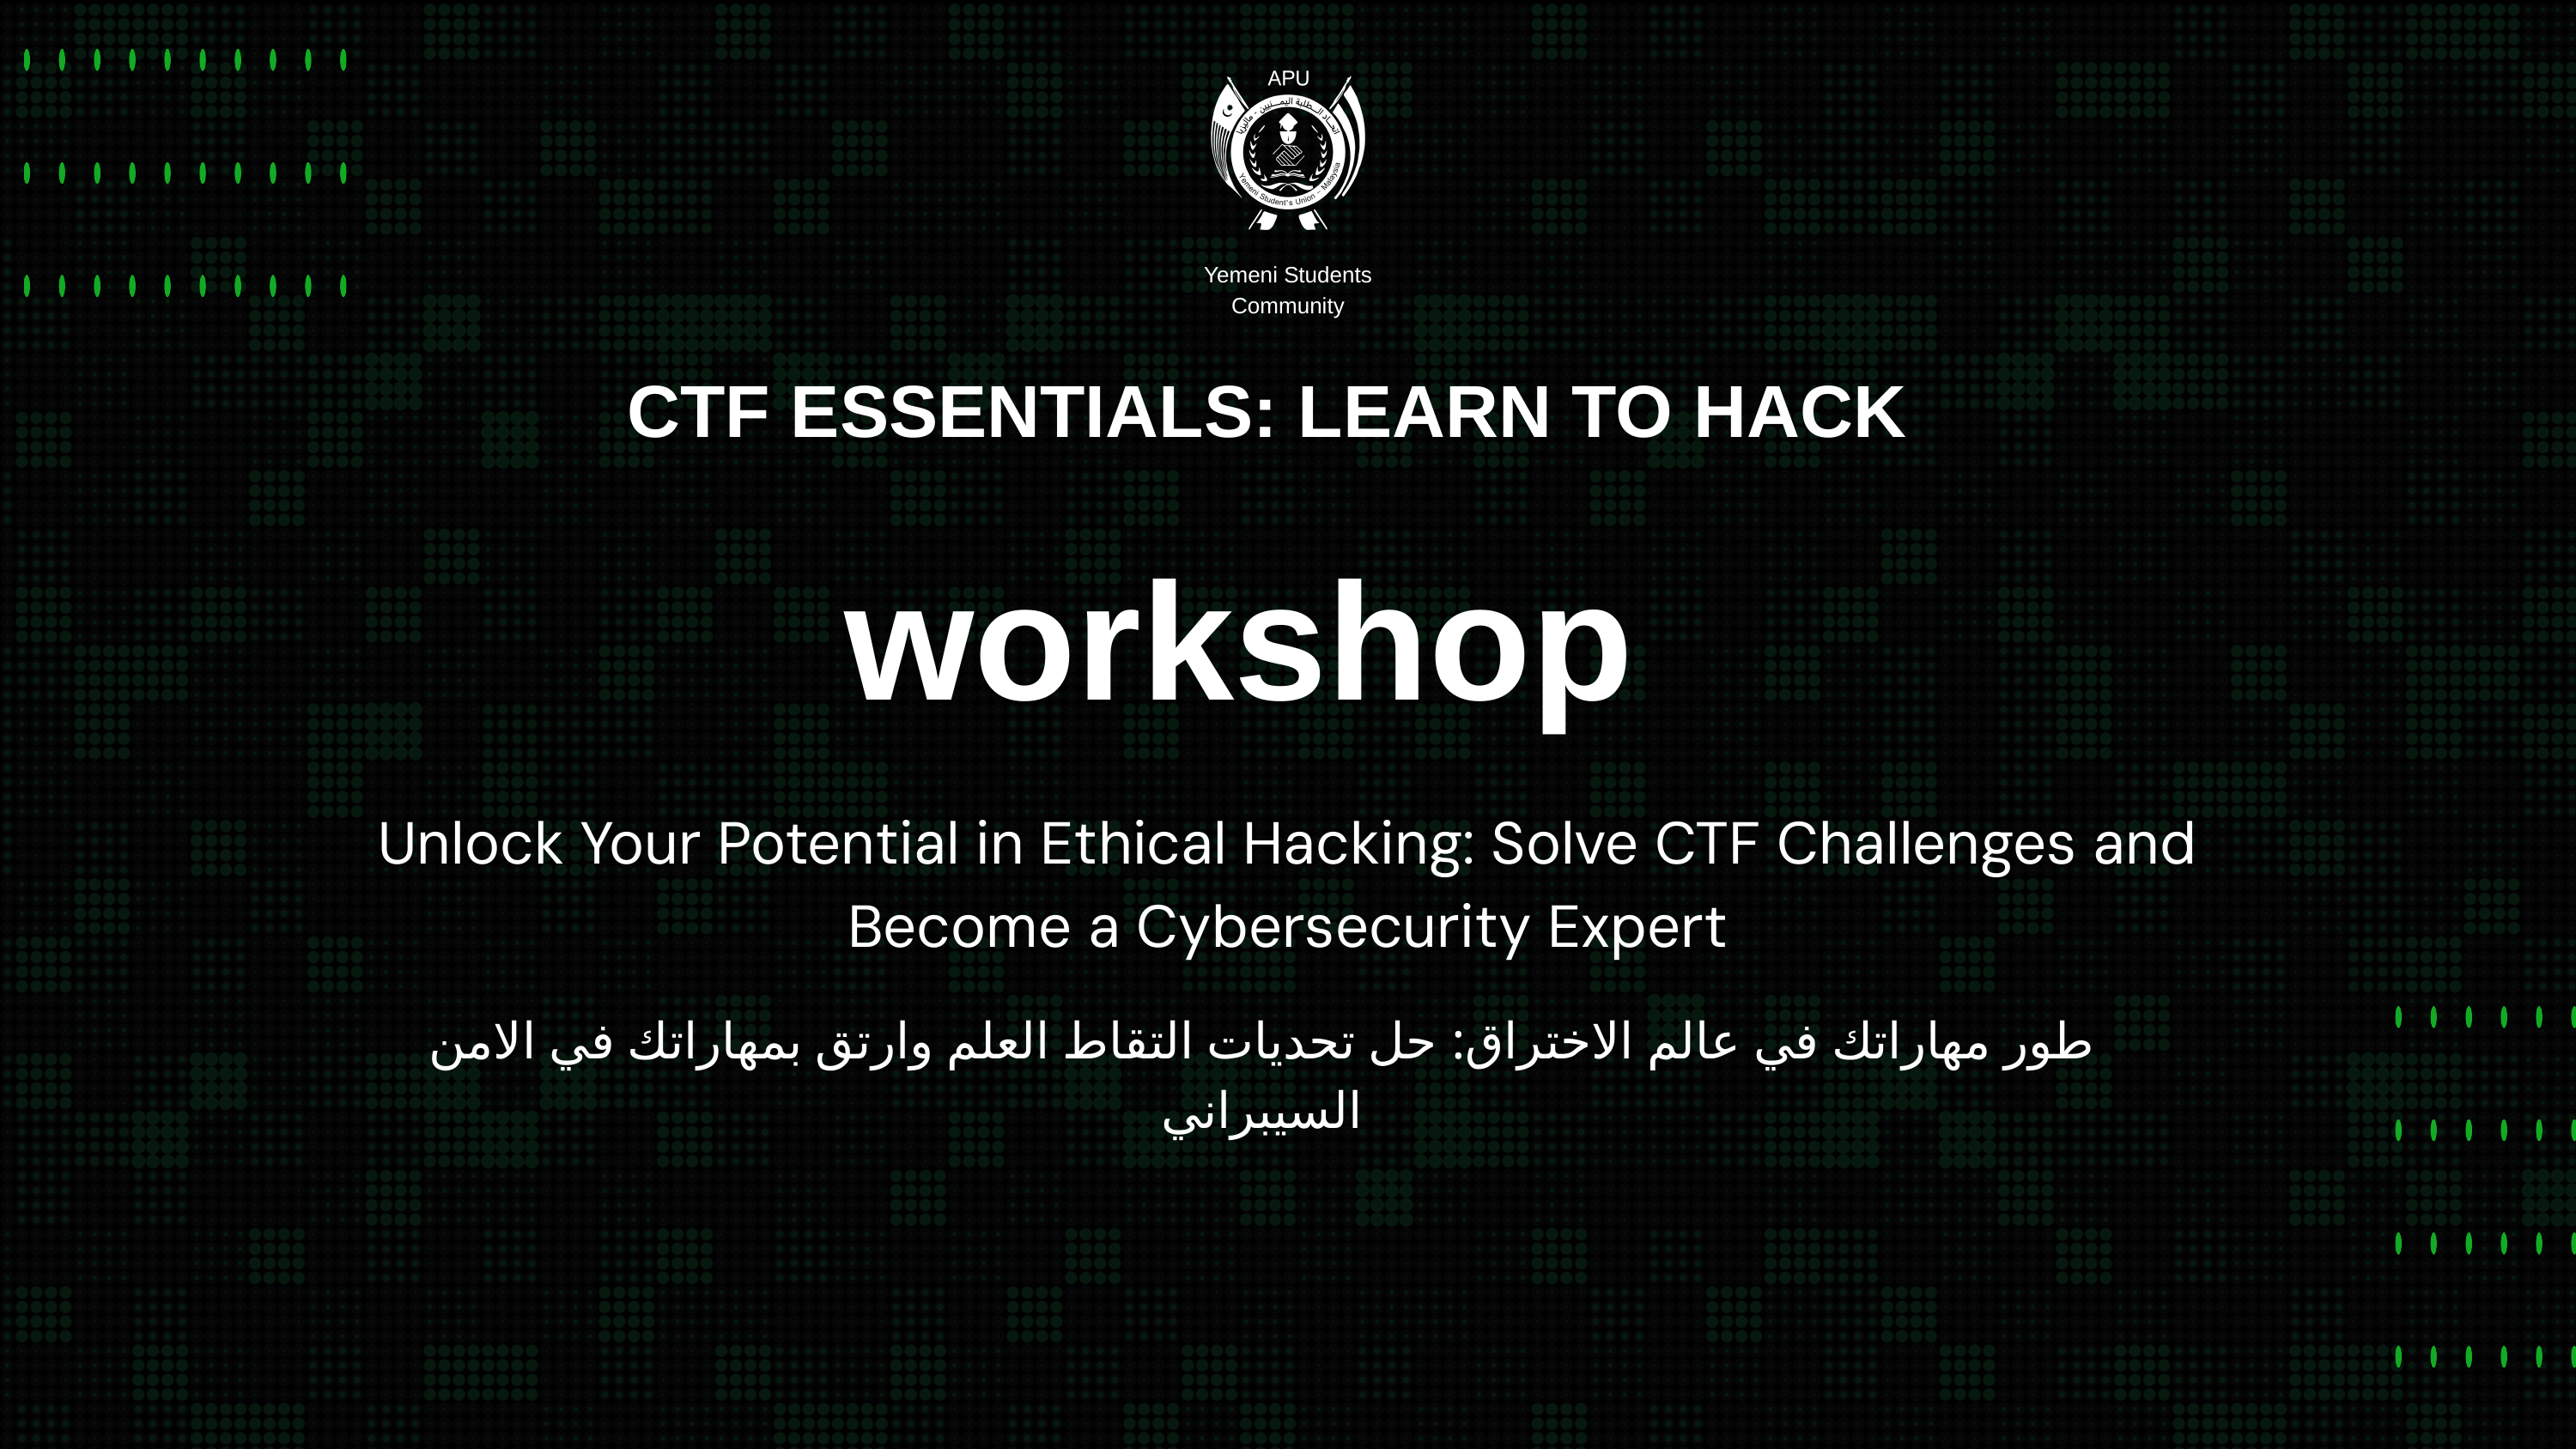

Yemeni Students Community
CTF ESSENTIALS: LEARN TO HACK
workshop
Unlock Your Potential in Ethical Hacking: Solve CTF Challenges and Become a Cybersecurity Expert

طور مهاراتك في عالم الاختراق: حل تحديات التقاط العلم وارتق بمهاراتك في الامن السيبراني